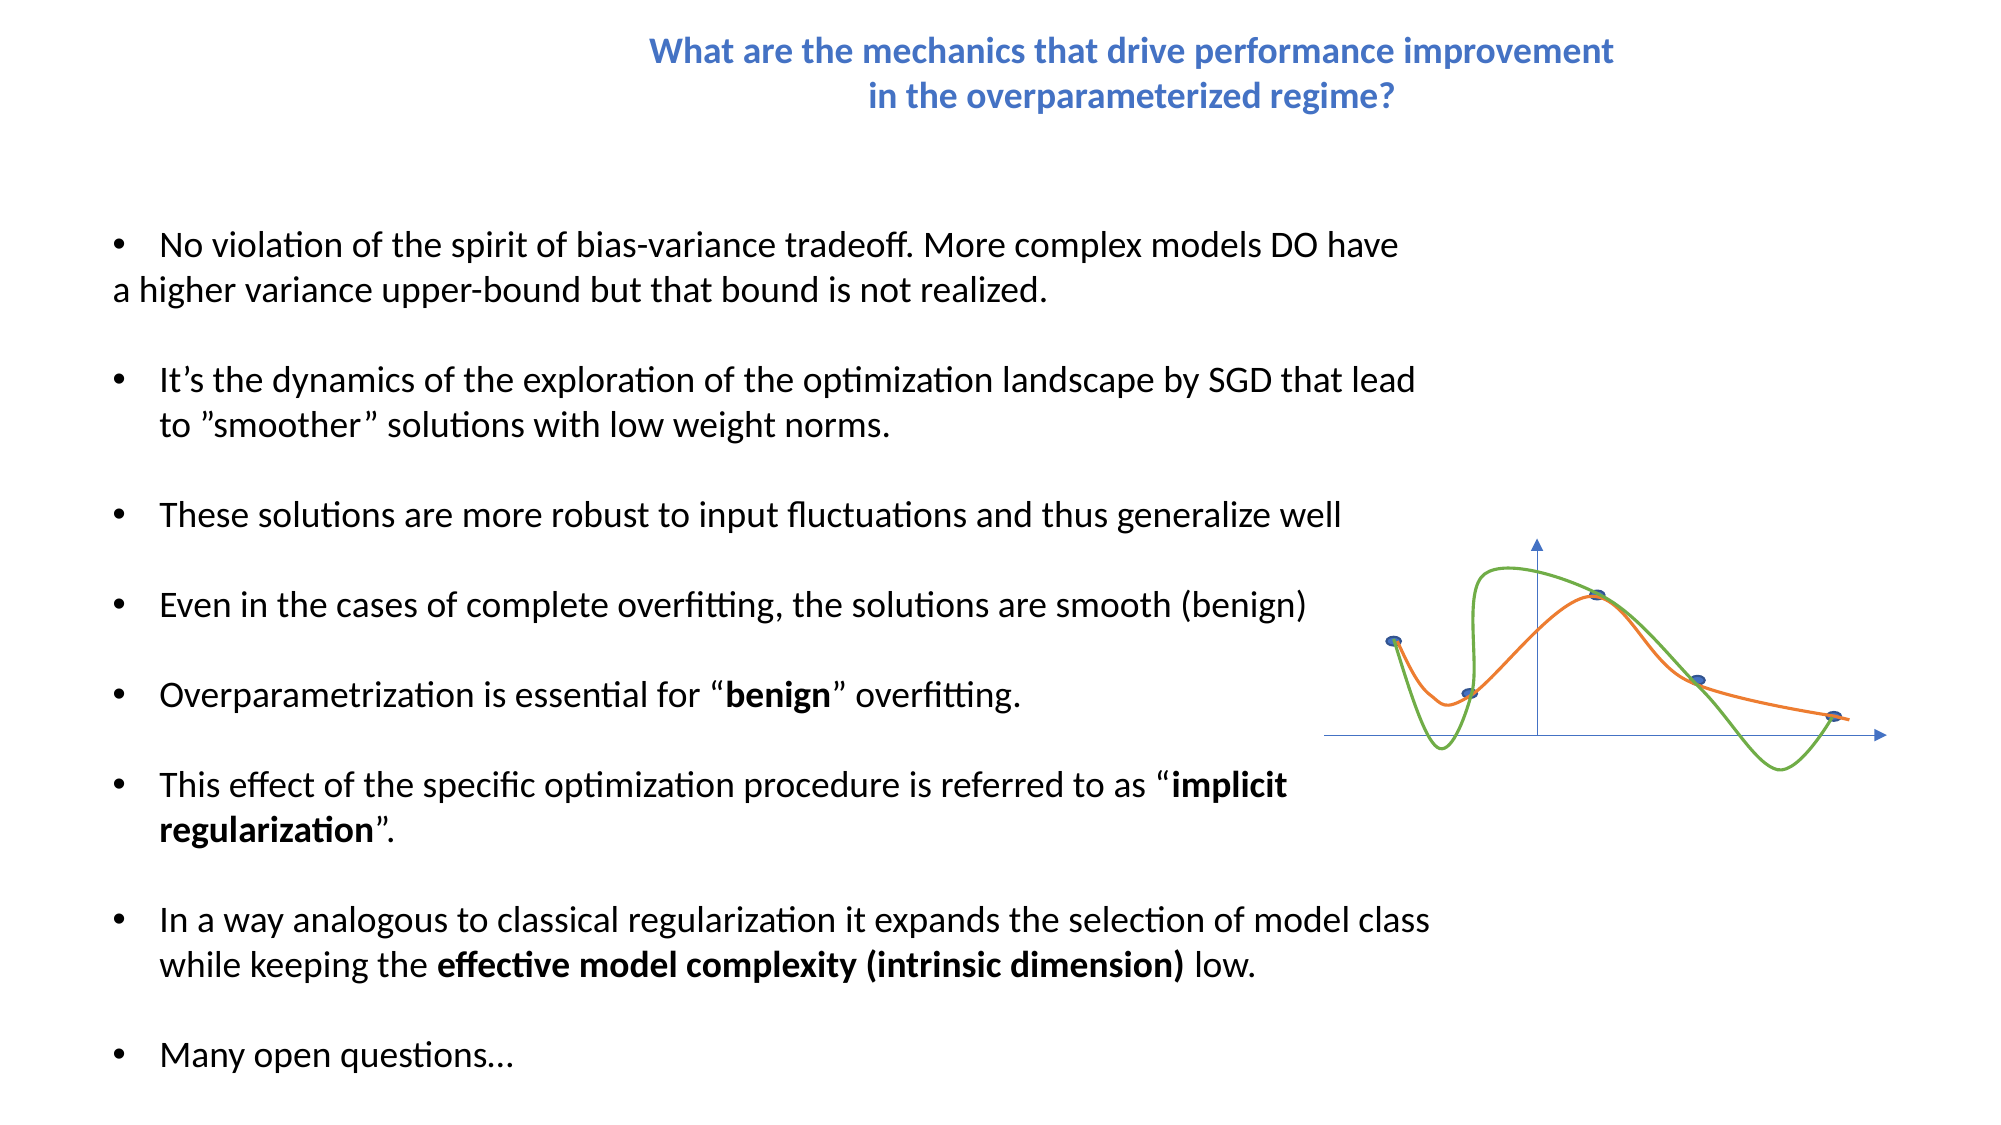

What are the mechanics that drive performance improvement
in the overparameterized regime?

No violation of the spirit of bias-variance tradeoff. More complex models DO have
a higher variance upper-bound but that bound is not realized.

It’s the dynamics of the exploration of the optimization landscape by SGD that lead to ”smoother” solutions with low weight norms.

These solutions are more robust to input fluctuations and thus generalize well

Even in the cases of complete overfitting, the solutions are smooth (benign)

Overparametrization is essential for “benign” overfitting.

This effect of the specific optimization procedure is referred to as “implicit regularization”.

In a way analogous to classical regularization it expands the selection of model class while keeping the effective model complexity (intrinsic dimension) low.

Many open questions…